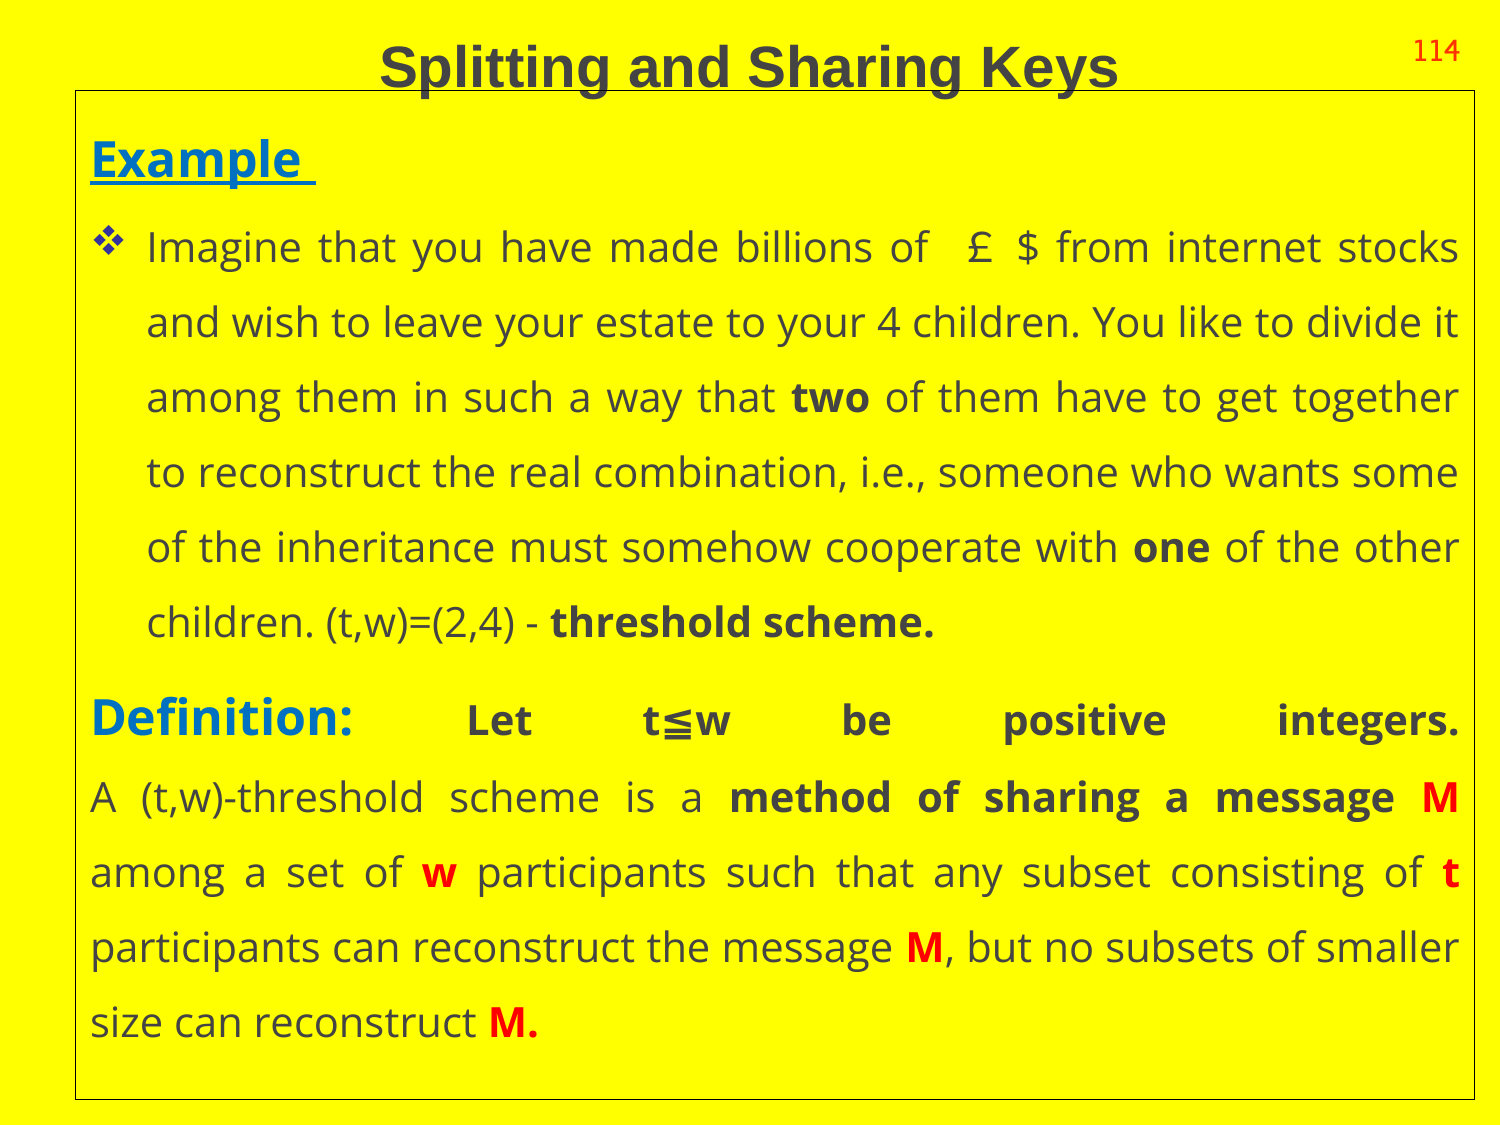

# Splitting and Sharing Keys
114
Example
Imagine that you have made billions of ￡$ from internet stocks and wish to leave your estate to your 4 children. You like to divide it among them in such a way that two of them have to get together to reconstruct the real combination, i.e., someone who wants some of the inheritance must somehow cooperate with one of the other children. (t,w)=(2,4) - threshold scheme.
Definition: Let t≦w be positive integers.
A (t,w)-threshold scheme is a method of sharing a message M among a set of w participants such that any subset consisting of t participants can reconstruct the message M, but no subsets of smaller size can reconstruct M.